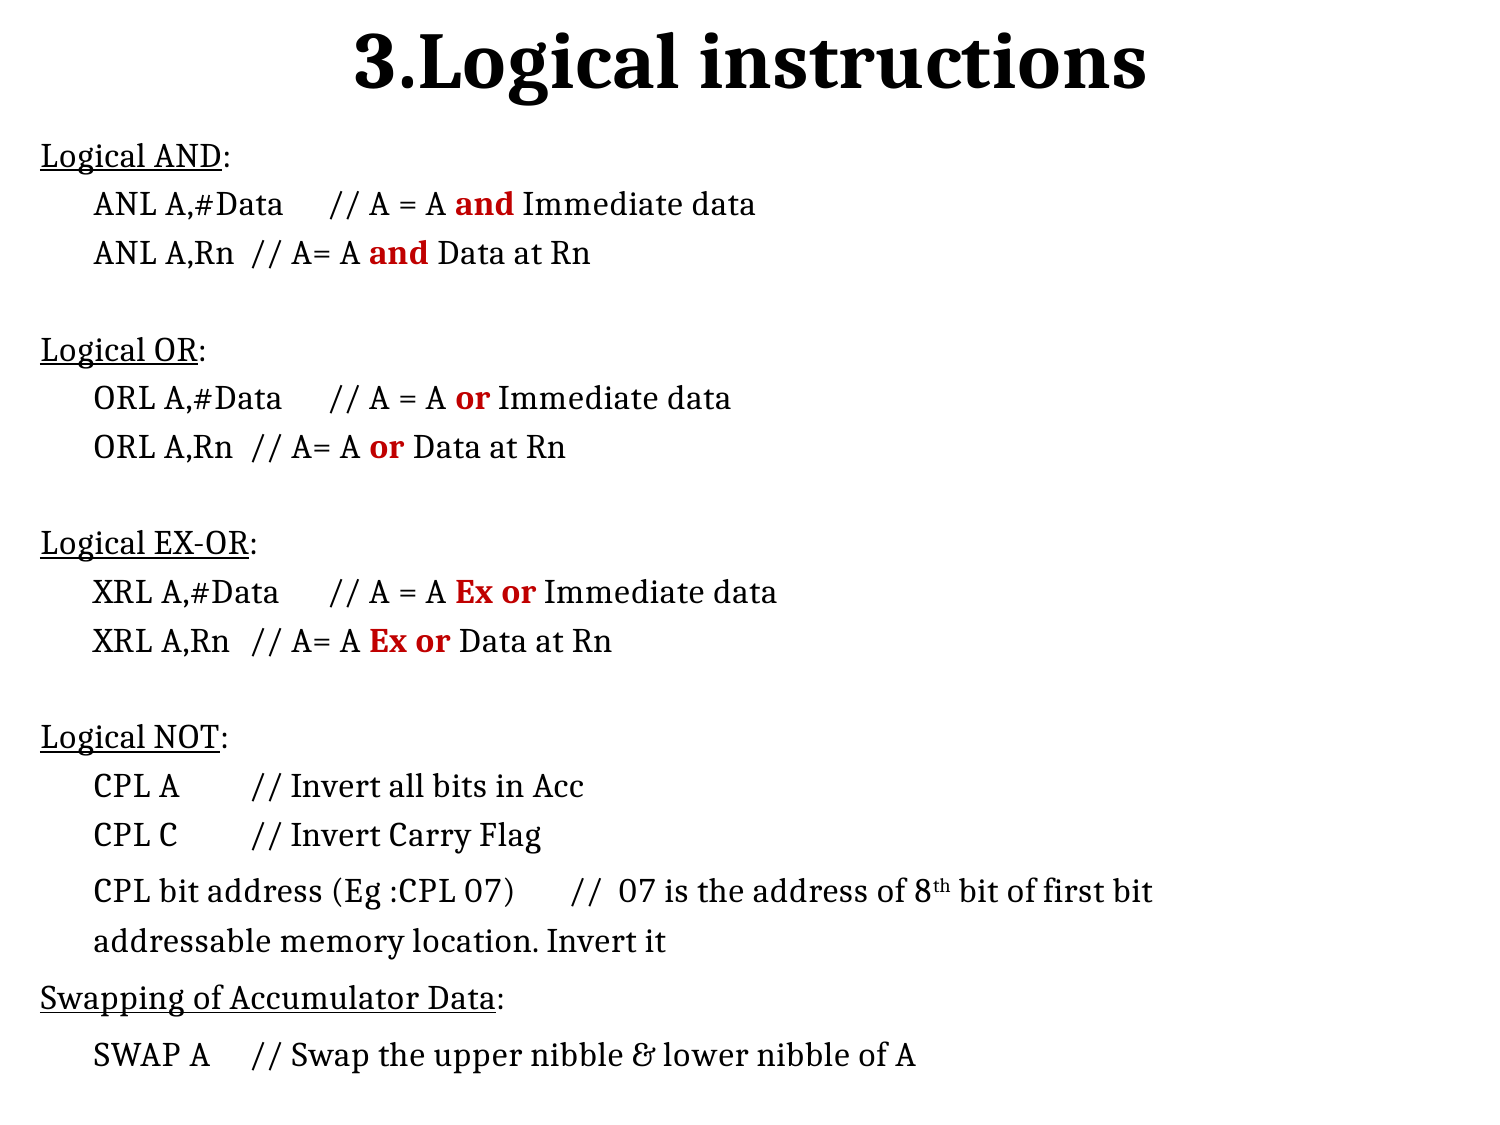

# 3.Logical instructions
Logical AND:
	ANL A,#Data 			// A = A and Immediate data
	ANL A,Rn			// A= A and Data at Rn

Logical OR:
	ORL A,#Data			// A = A or Immediate data
	ORL A,Rn			// A= A or Data at Rn

Logical EX-OR:
	XRL A,#Data			// A = A Ex or Immediate data
	XRL A,Rn			// A= A Ex or Data at Rn

Logical NOT:
	CPL A			// Invert all bits in Acc
	CPL C				// Invert Carry Flag
	CPL bit address (Eg :CPL 07)    	 //  07 is the address of 8th bit of first bit    				                    addressable memory location. Invert it
Swapping of Accumulator Data:
	SWAP A			// Swap the upper nibble & lower nibble of A